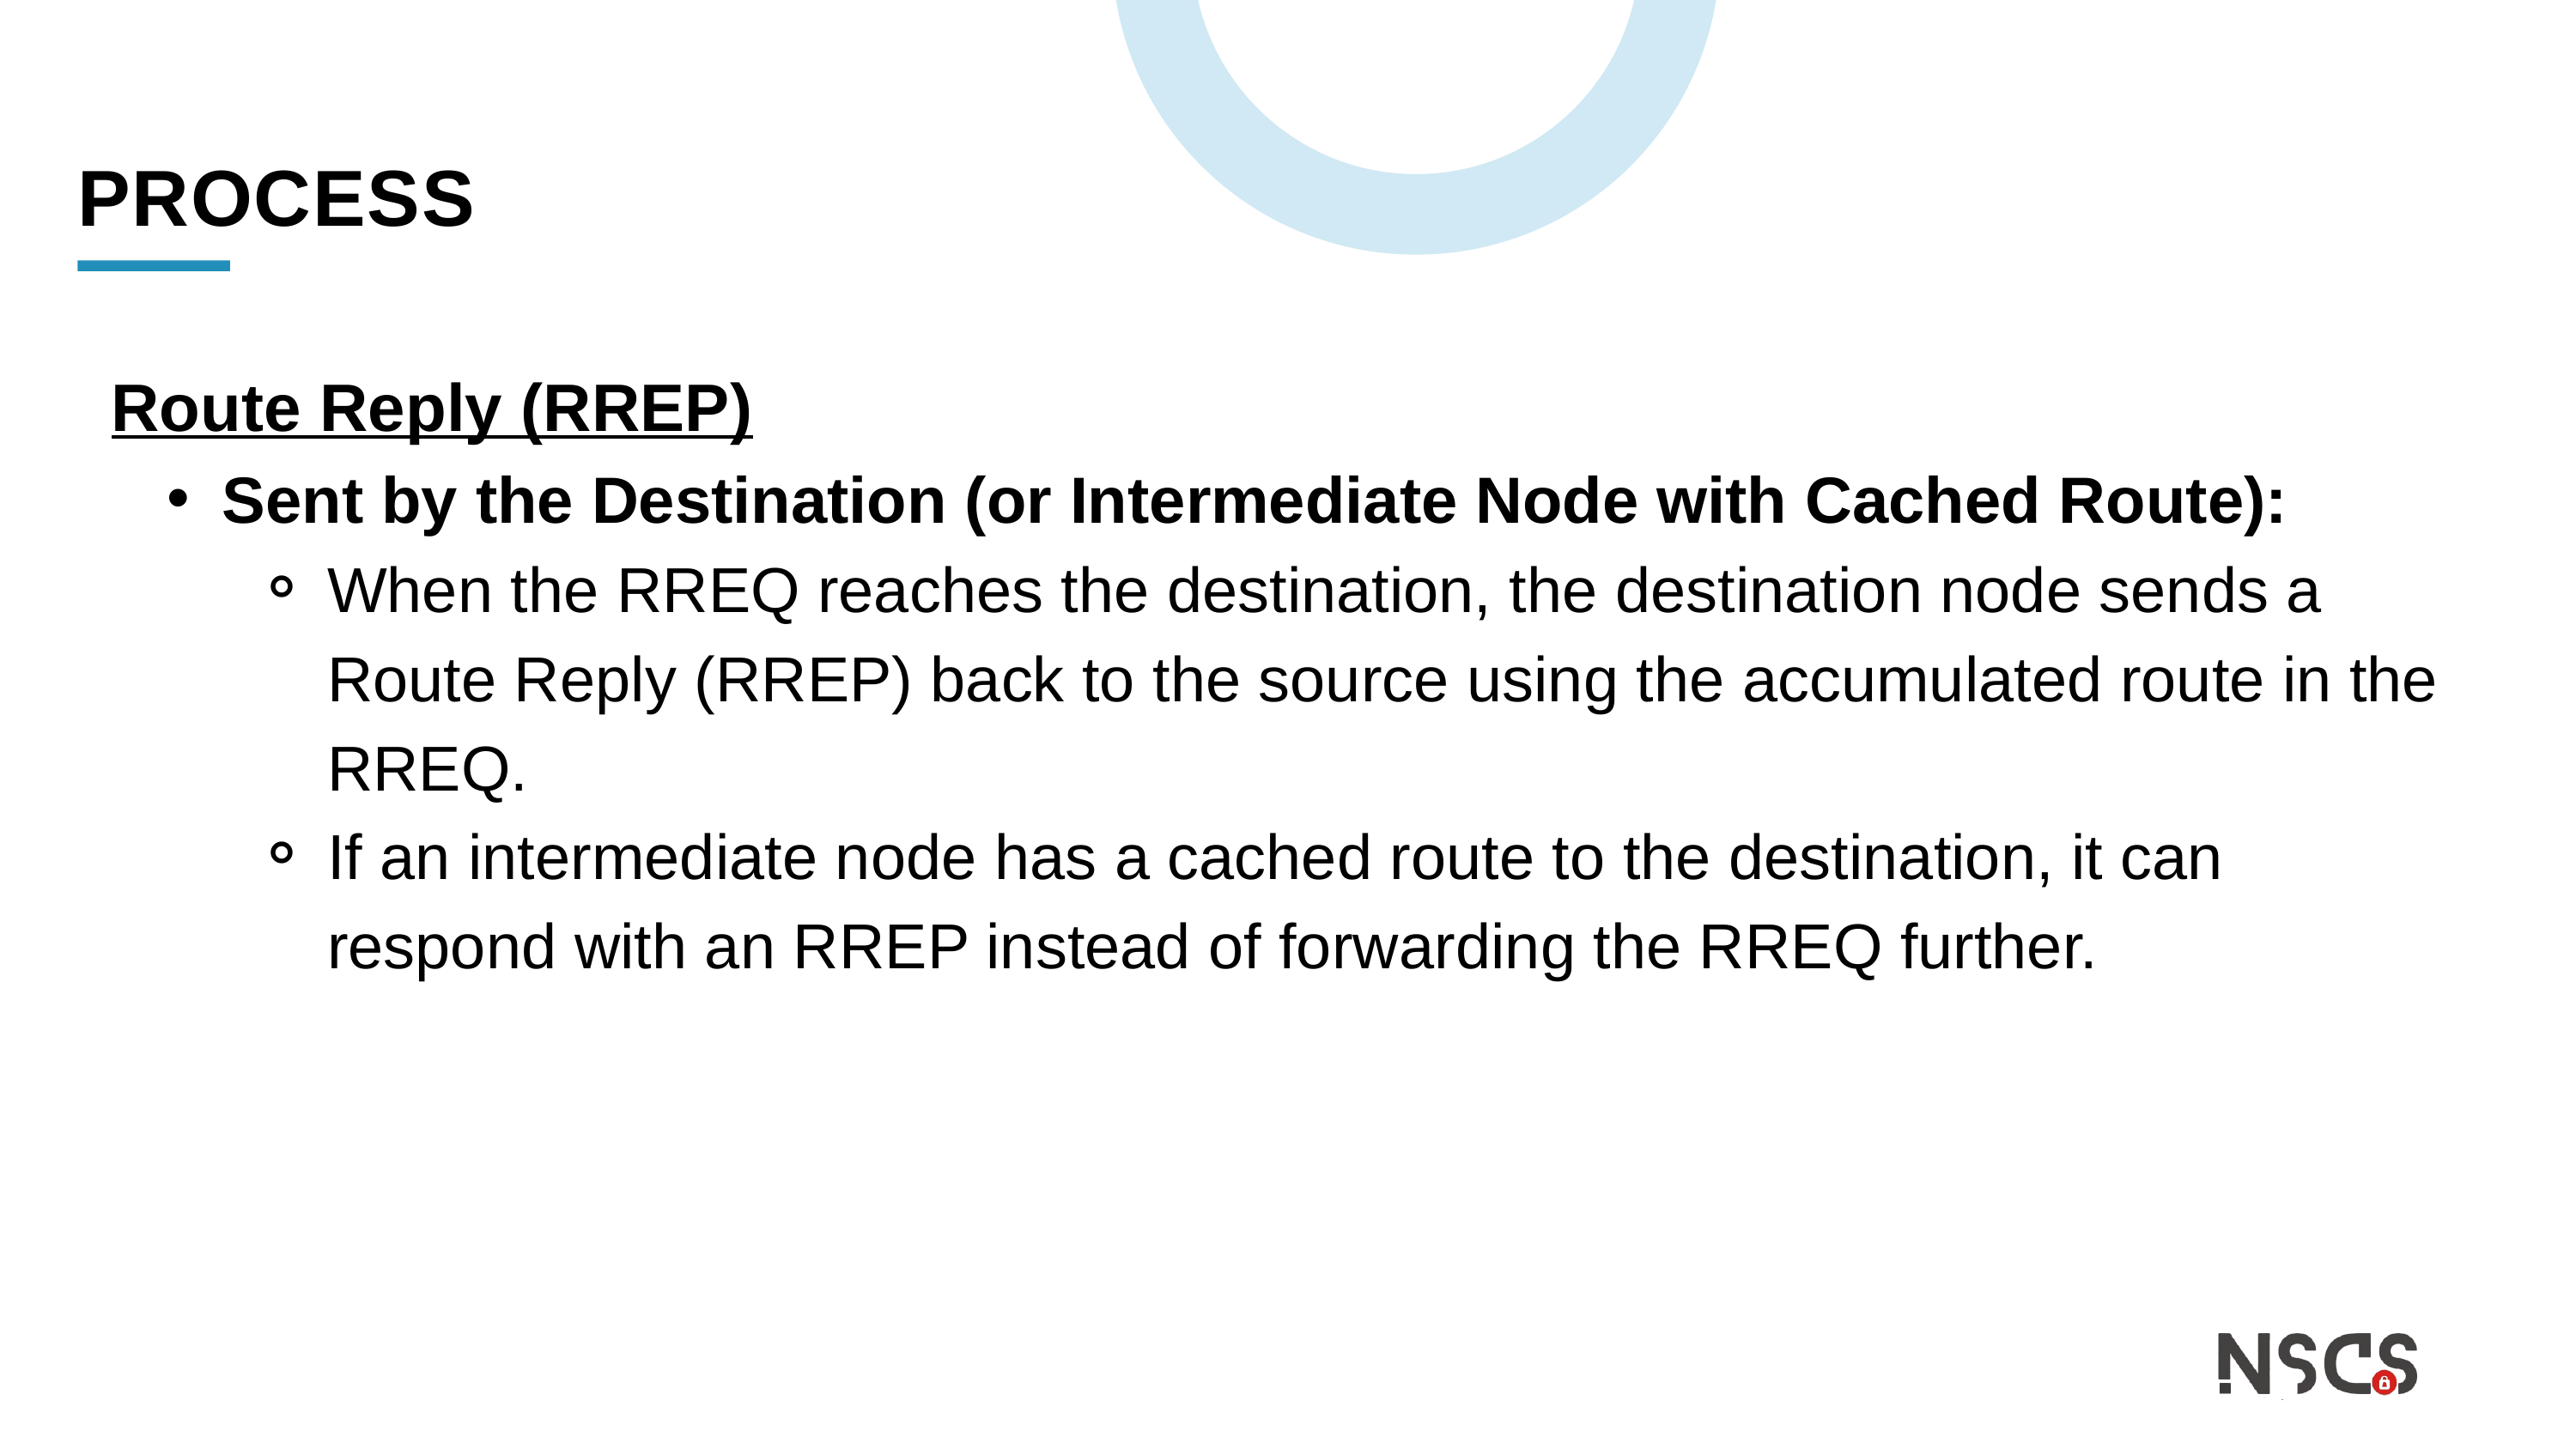

PROCESS

Route Reply (RREP)
Sent by the Destination (or Intermediate Node with Cached Route):
When the RREQ reaches the destination, the destination node sends a Route Reply (RREP) back to the source using the accumulated route in the RREQ.
If an intermediate node has a cached route to the destination, it can respond with an RREP instead of forwarding the RREQ further.